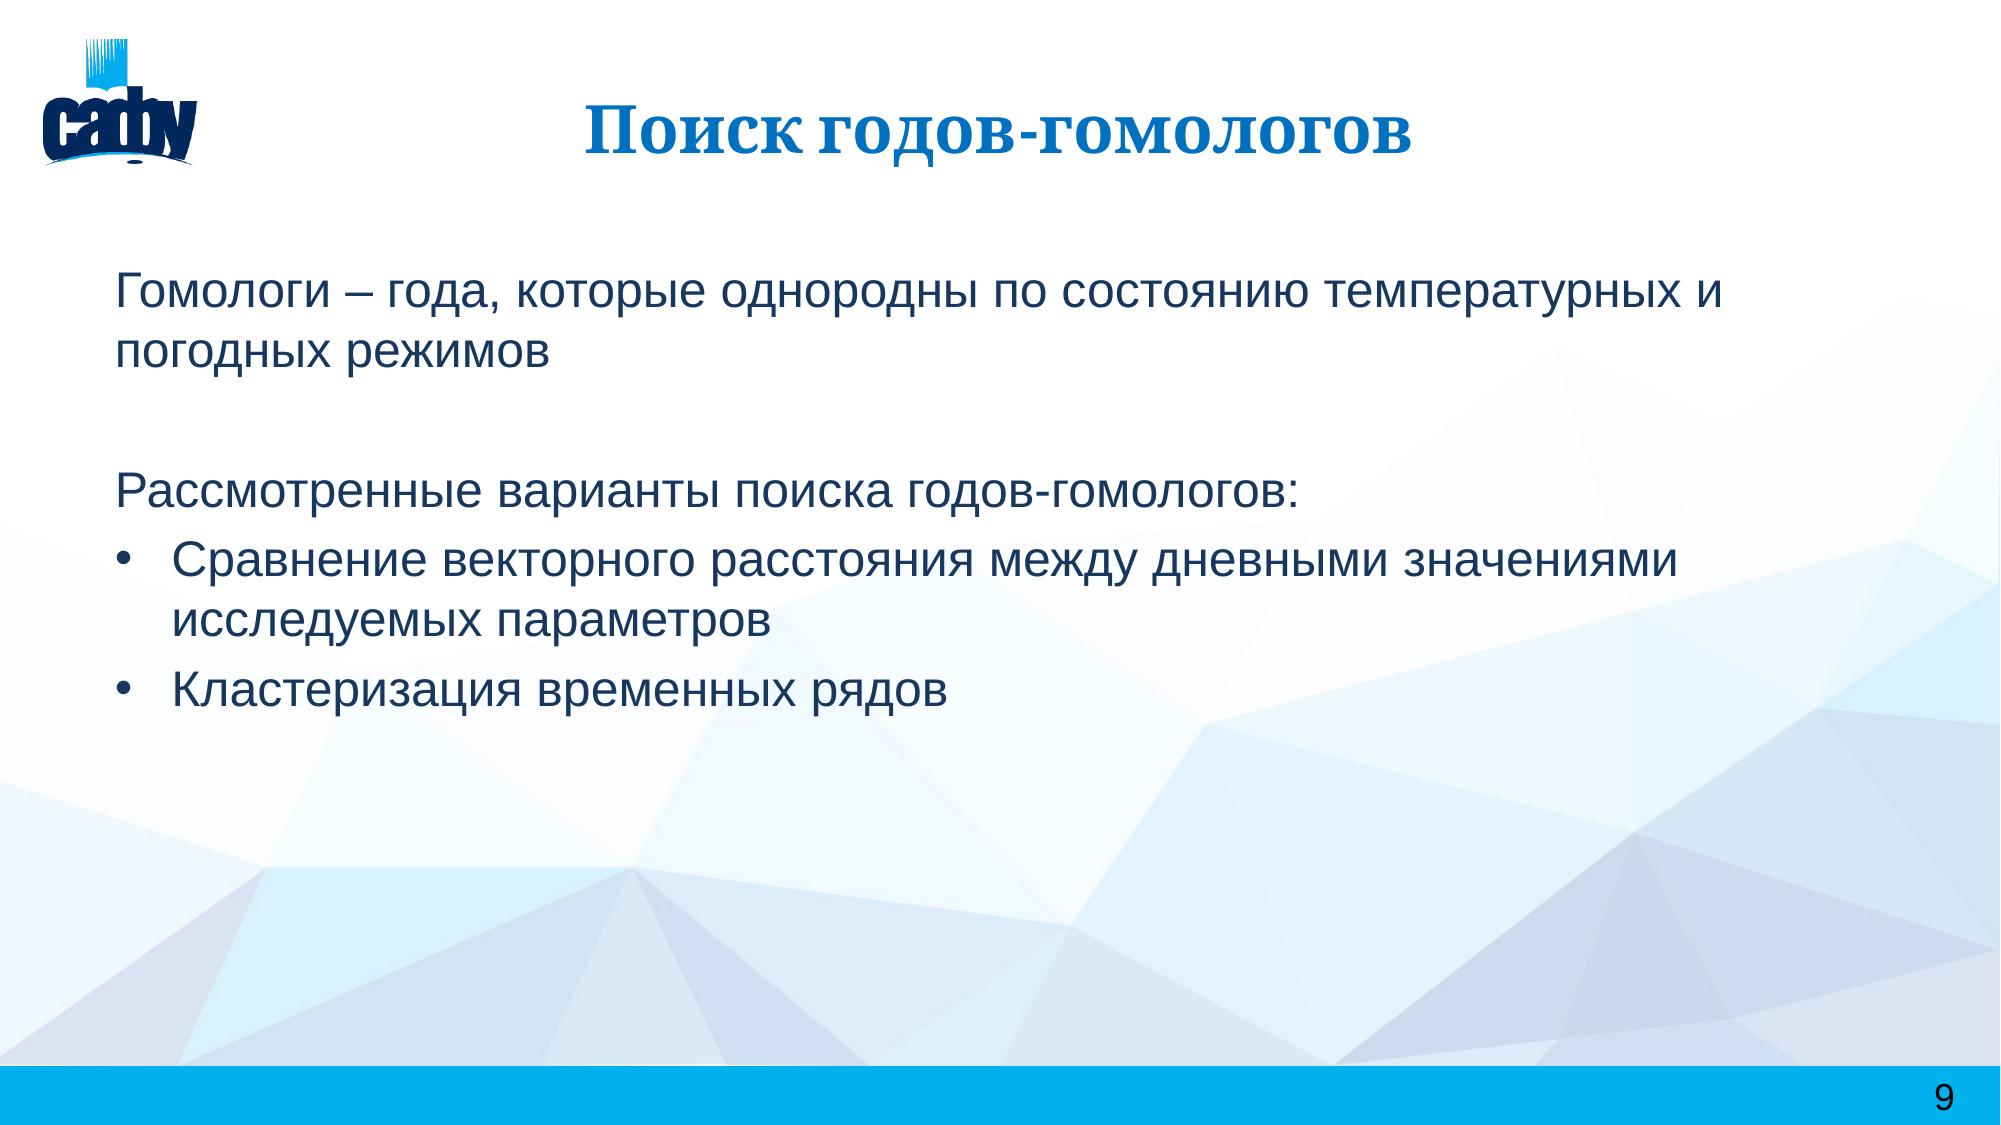

# Поиск годов-гомологов
Гомологи – года, которые однородны по состоянию температурных и погодных режимов

Рассмотренные варианты поиска годов-гомологов:
Сравнение векторного расстояния между дневными значениями исследуемых параметров
Кластеризация временных рядов
9